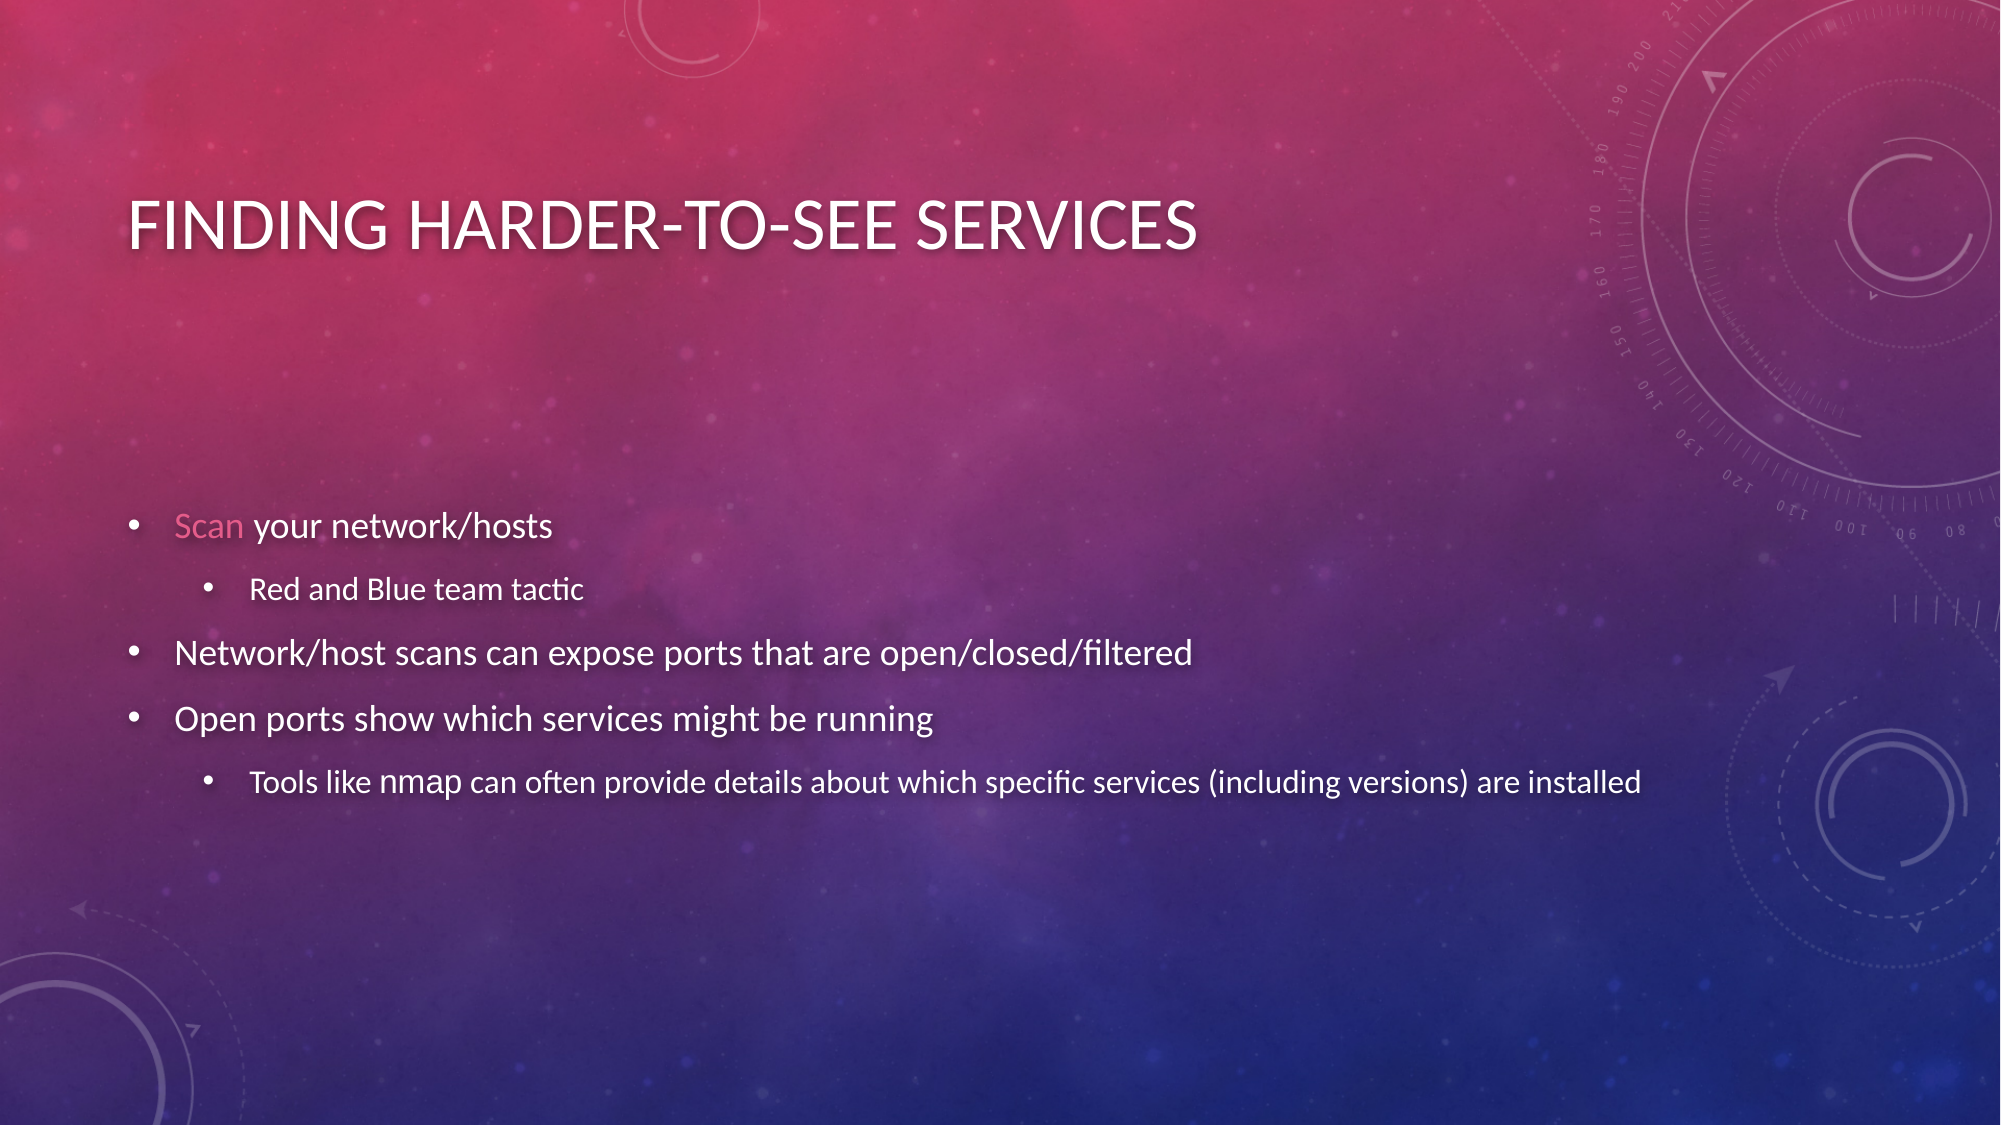

# FINDING HARDER-TO-SEE SERVICES

Scan your network/hosts
Red and Blue team tactic
Network/host scans can expose ports that are open/closed/filtered
Open ports show which services might be running
Tools like nmap can often provide details about which specific services (including versions) are installed